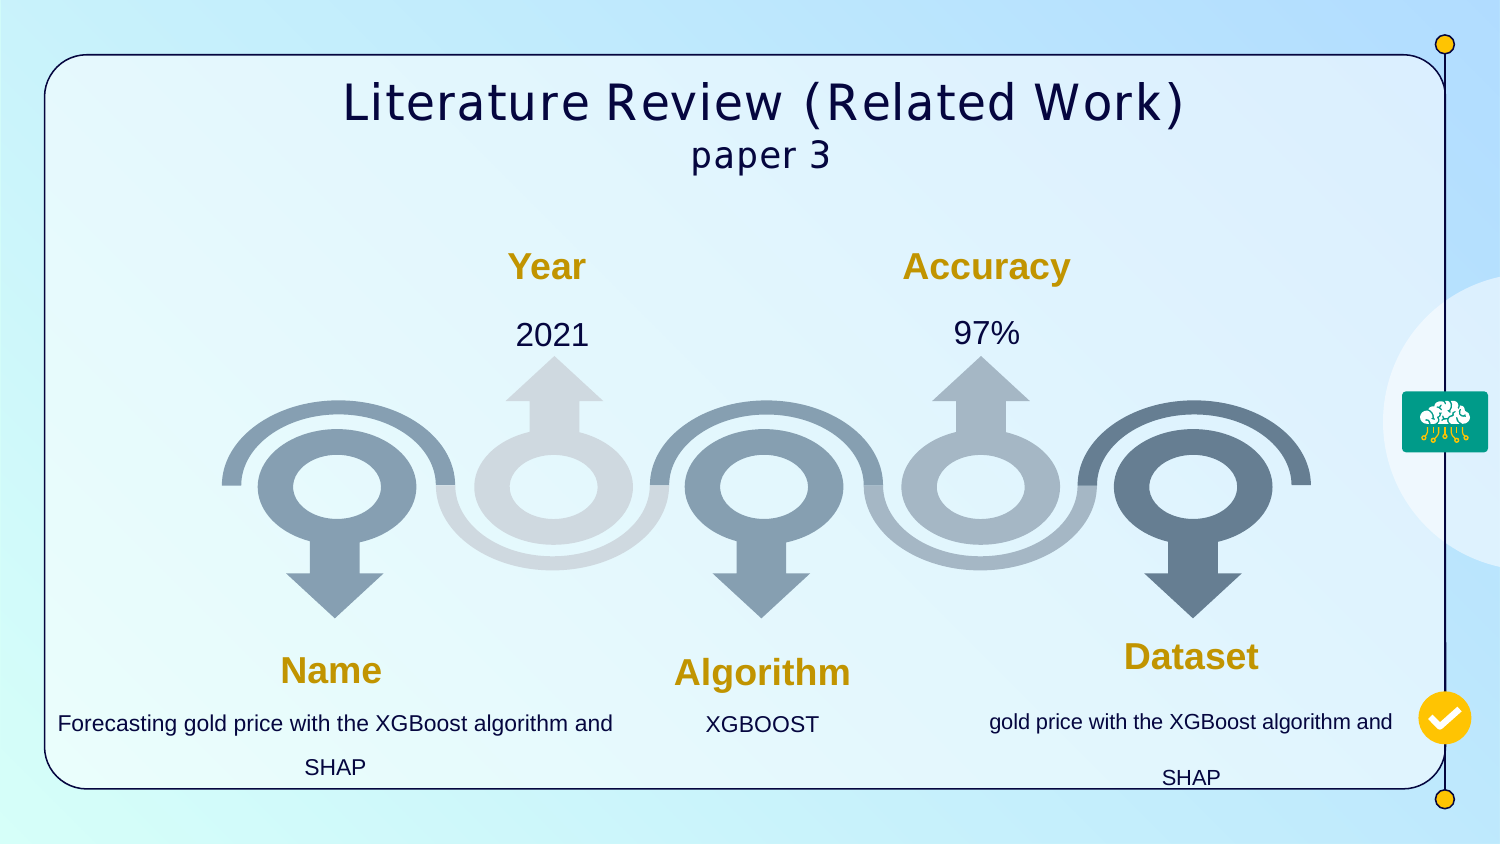

# Literature Review (Related Work)
paper 3
Year
2021
Accuracy
97%

Dataset
gold price with the XGBoost algorithm and SHAP
Name
Forecasting gold price with the XGBoost algorithm and SHAP

Algorithm
XGBOOST